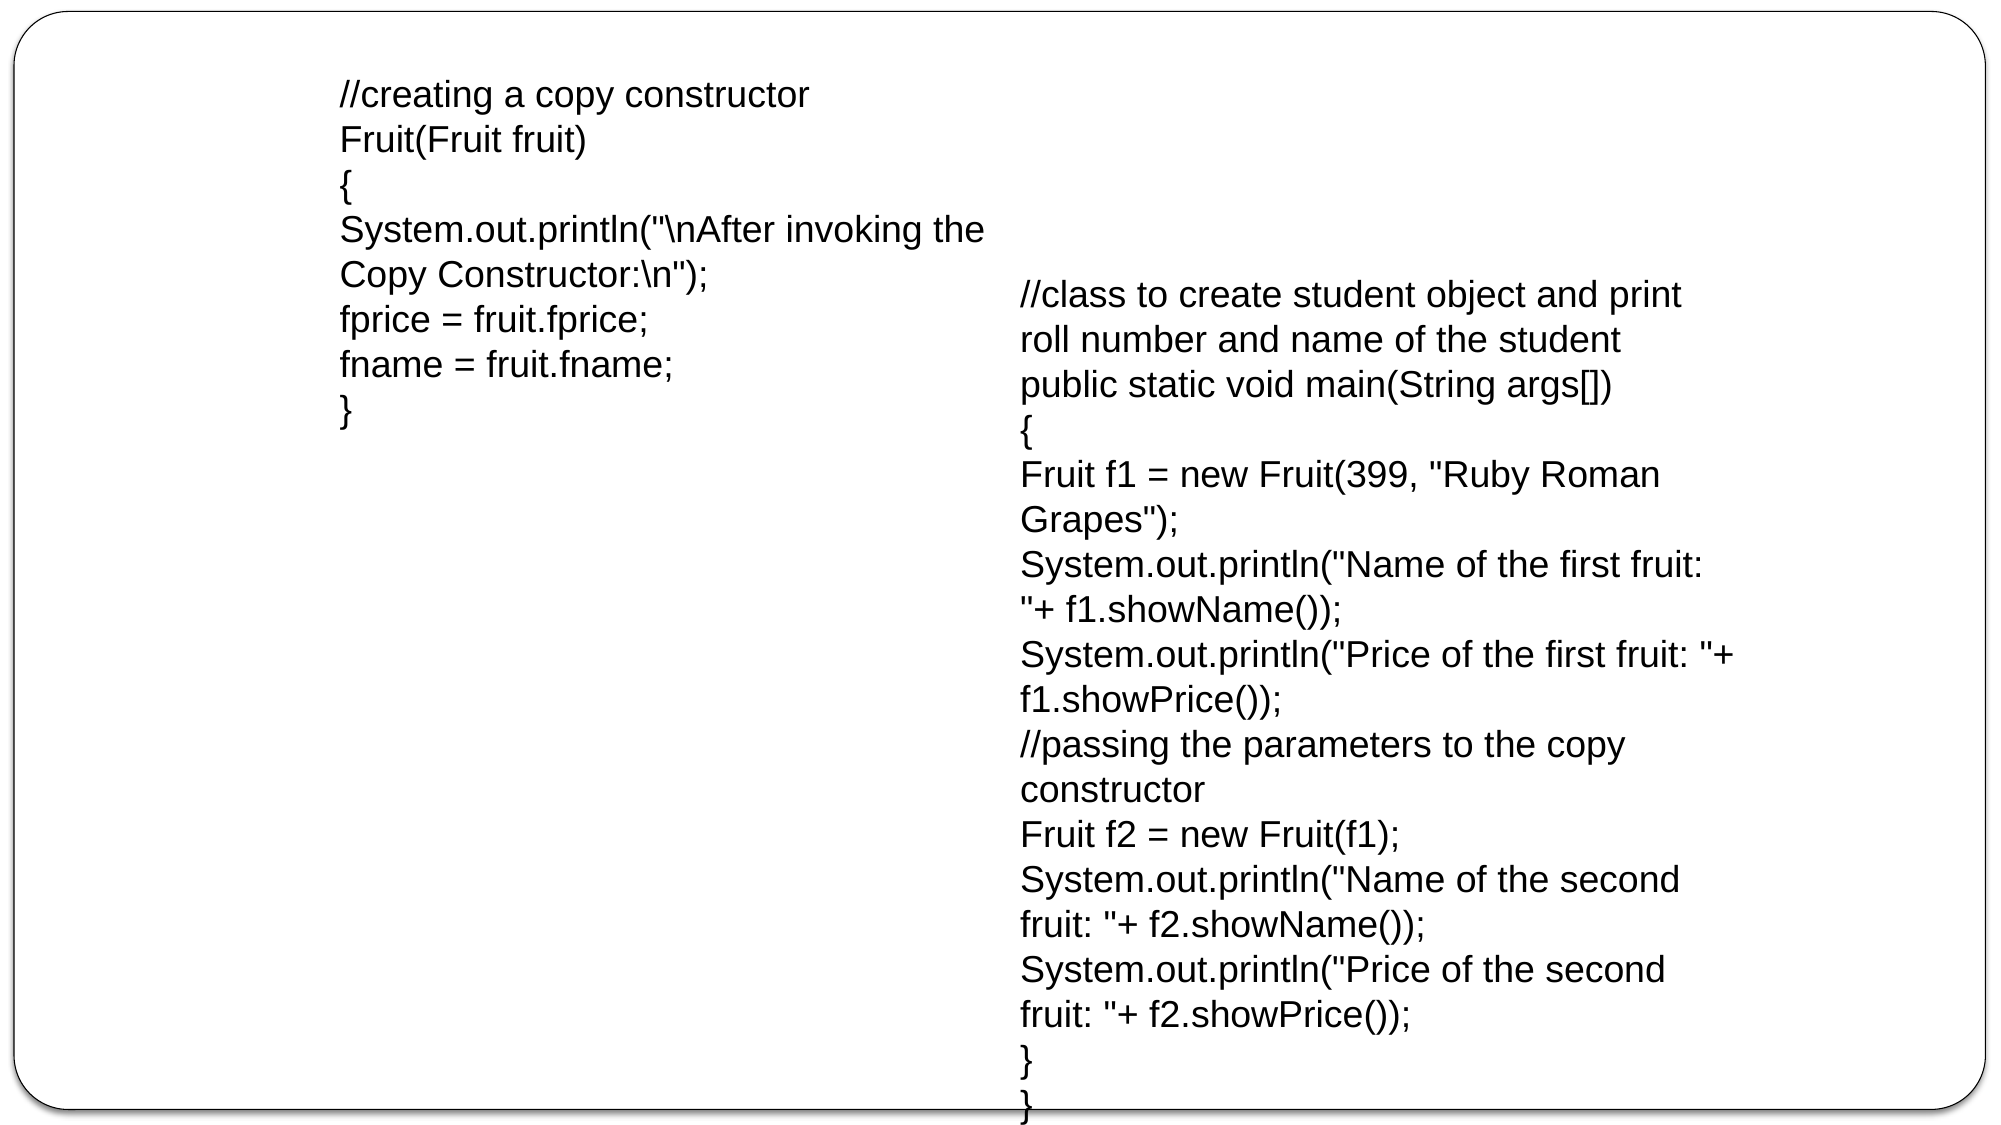

//creating a copy constructor
Fruit(Fruit fruit)
{
System.out.println("\nAfter invoking the Copy Constructor:\n");
fprice = fruit.fprice;
fname = fruit.fname;
}
//class to create student object and print roll number and name of the student
public static void main(String args[])
{
Fruit f1 = new Fruit(399, "Ruby Roman Grapes");
System.out.println("Name of the first fruit: "+ f1.showName());
System.out.println("Price of the first fruit: "+ f1.showPrice());
//passing the parameters to the copy constructor
Fruit f2 = new Fruit(f1);
System.out.println("Name of the second fruit: "+ f2.showName());
System.out.println("Price of the second fruit: "+ f2.showPrice());
}
}